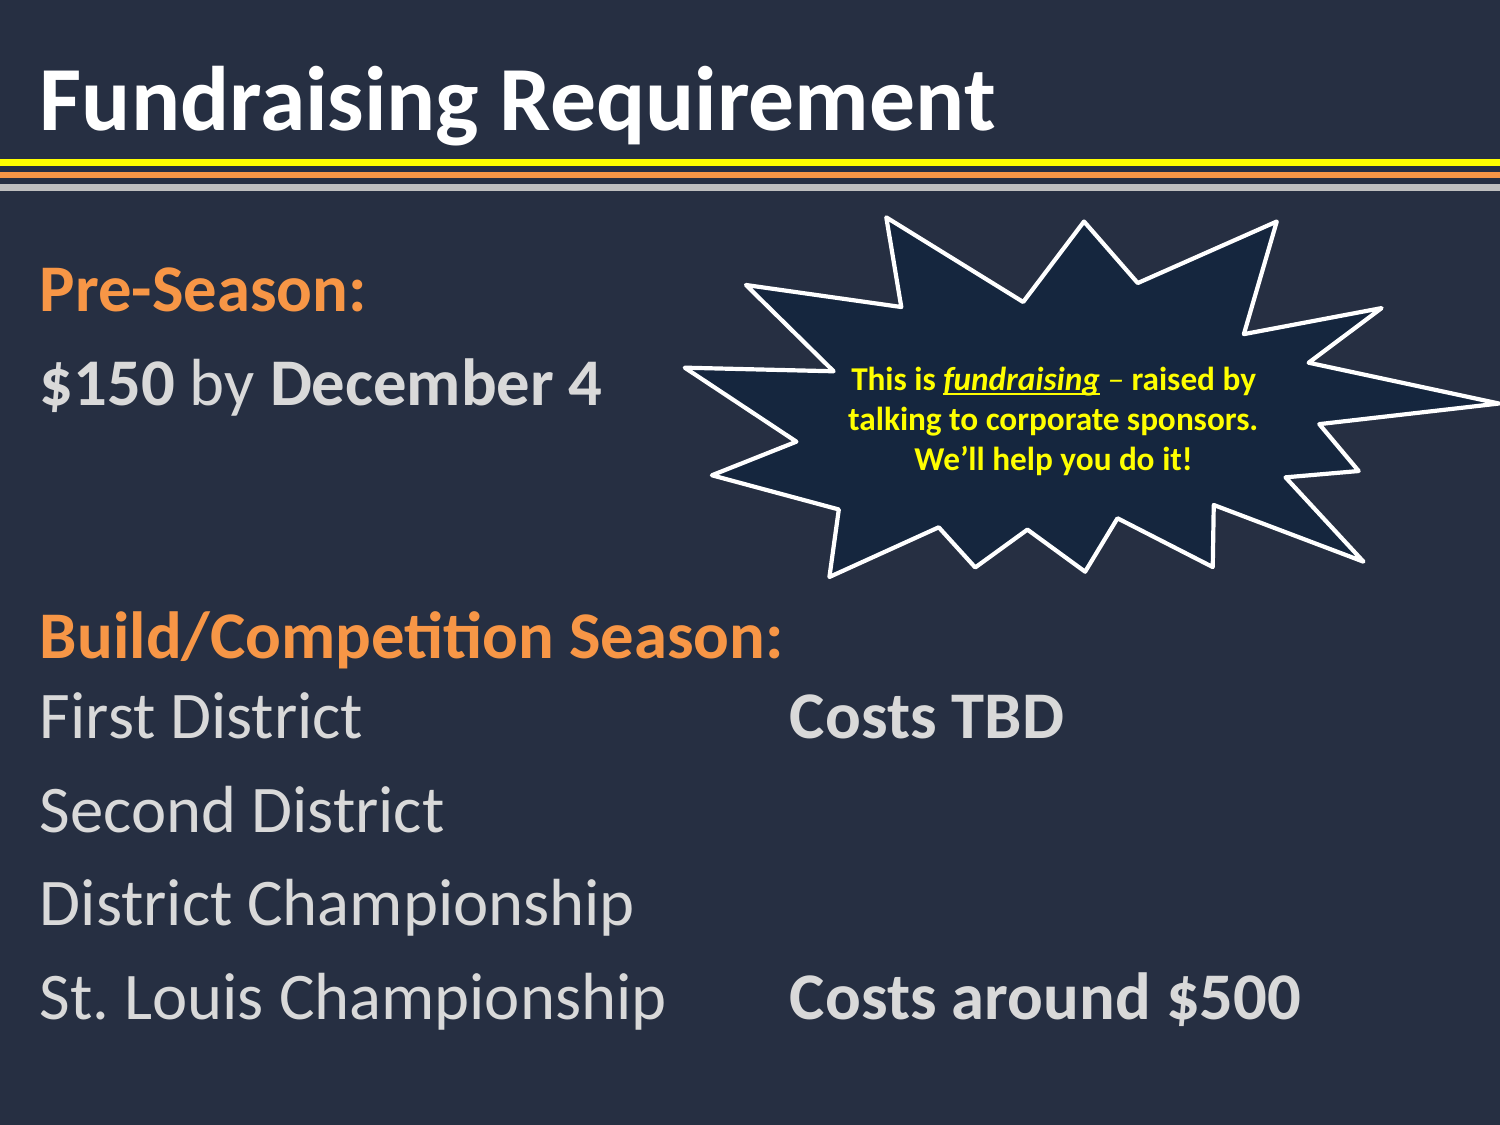

# Fundraising Requirement

Pre-Season:
$150 by December 4
Build/Competition Season:
First District			Costs TBD
Second District
District Championship
St. Louis Championship	Costs around $500
This is fundraising – raised by talking to corporate sponsors. We’ll help you do it!